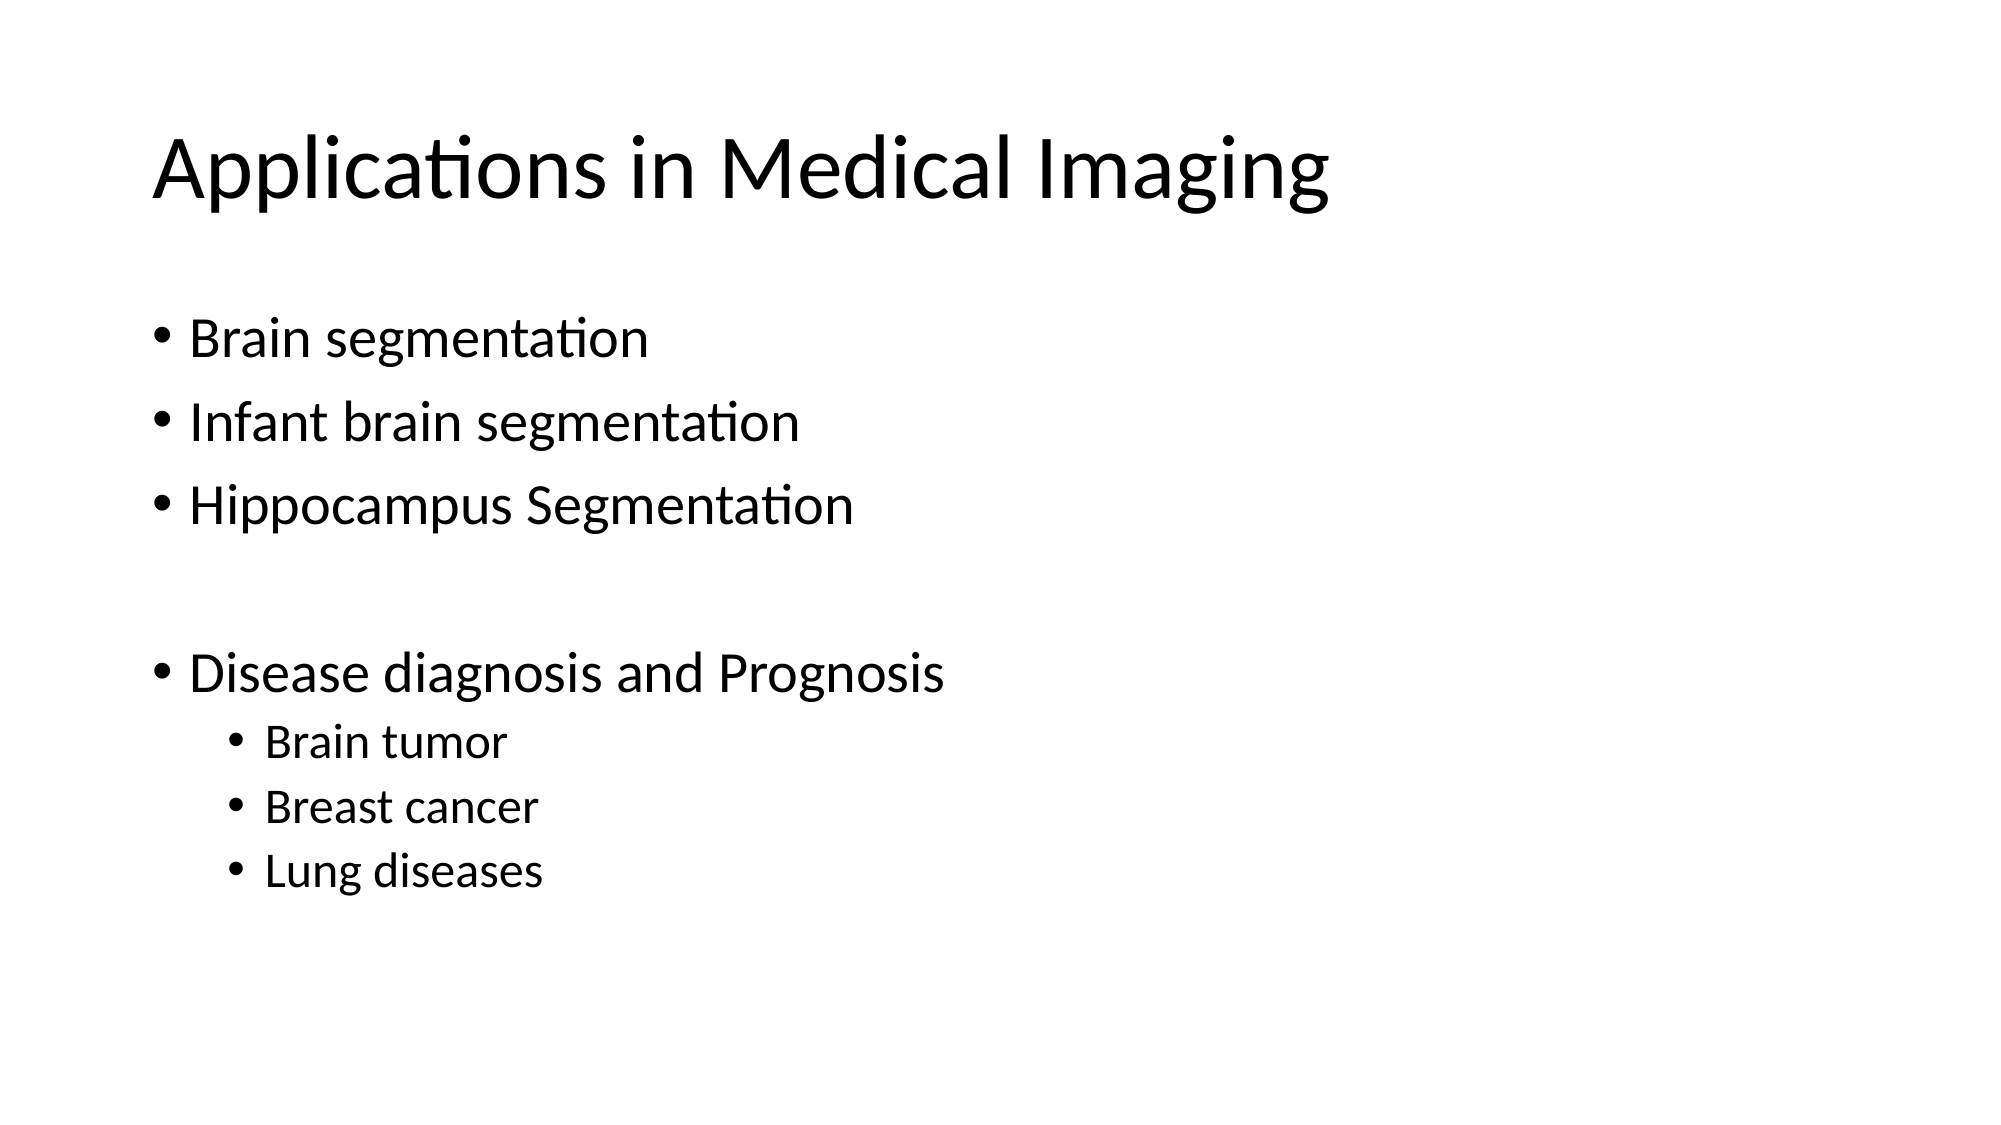

# Applications in Medical Imaging
Brain segmentation
Infant brain segmentation
Hippocampus Segmentation

Disease diagnosis and Prognosis
Brain tumor
Breast cancer
Lung diseases